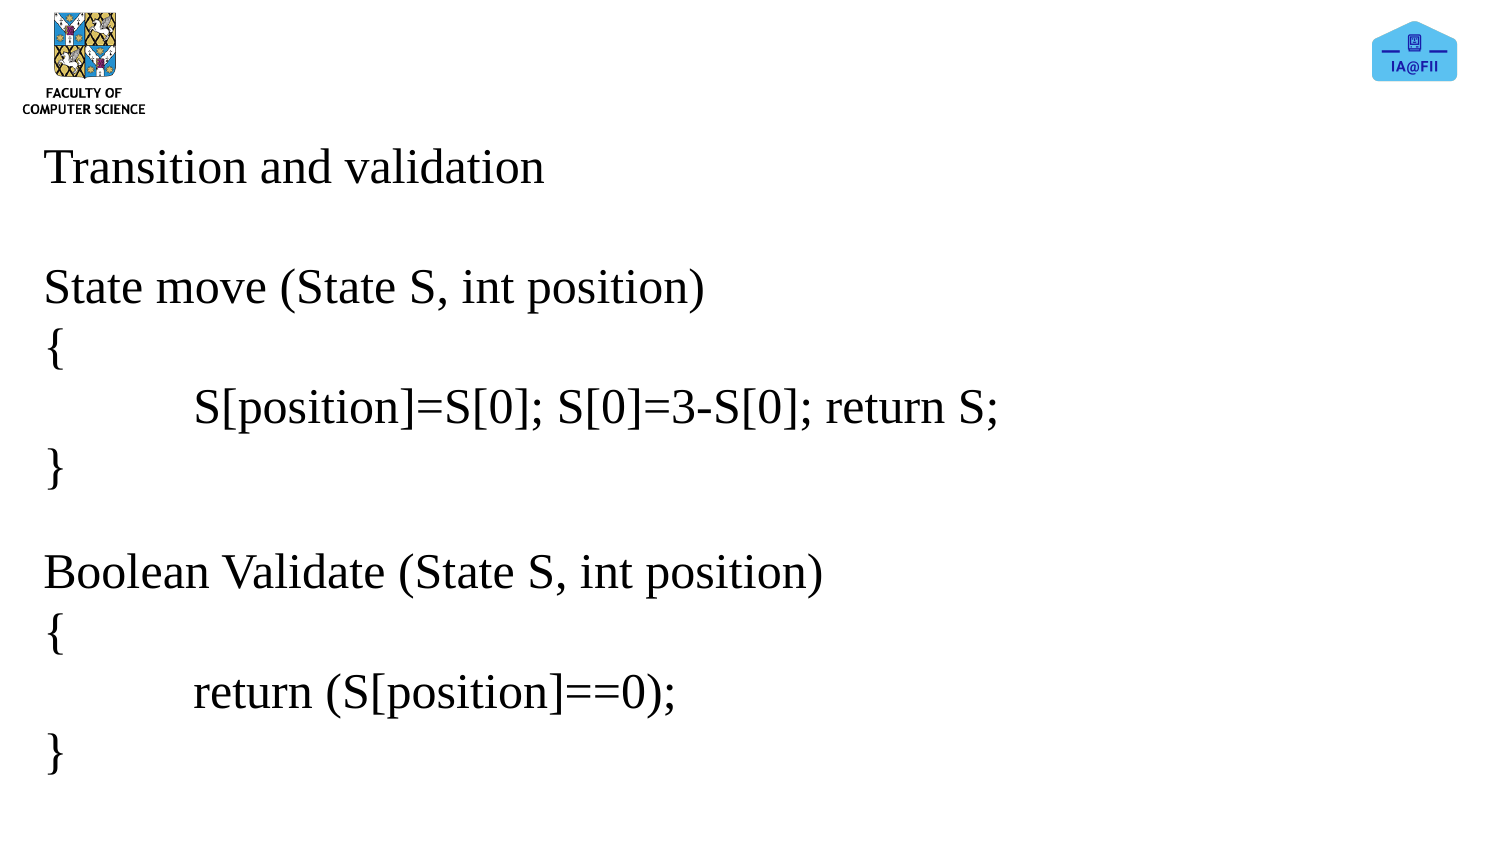

Transition and validation

State move (State S, int position)
{
	S[position]=S[0]; S[0]=3-S[0]; return S;
}

Boolean Validate (State S, int position)
{
	return (S[position]==0);
}